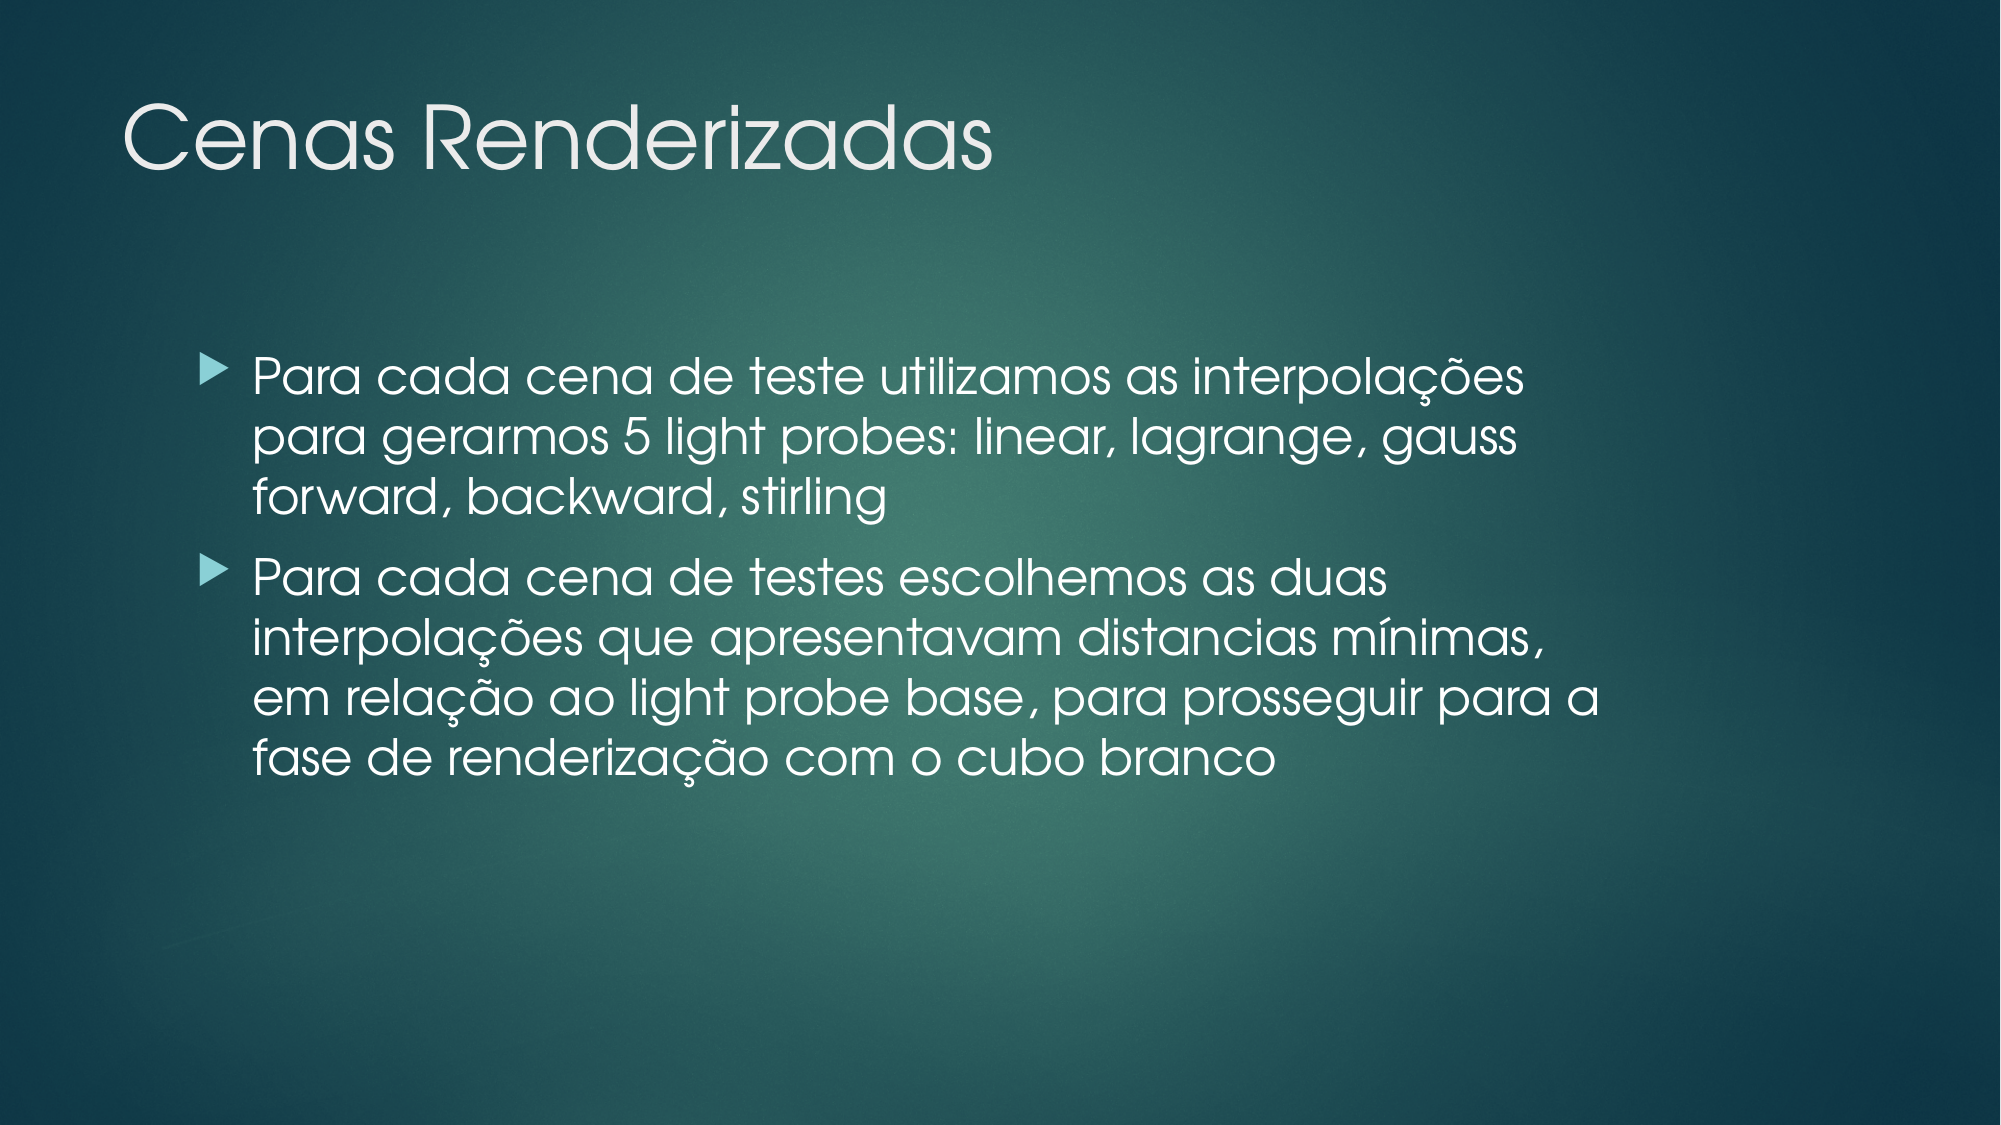

# Cenas Renderizadas
Para cada cena de teste utilizamos as interpolações para gerarmos 5 light probes: linear, lagrange, gauss forward, backward, stirling
Para cada cena de testes escolhemos as duas interpolações que apresentavam distancias mínimas, em relação ao light probe base, para prosseguir para a fase de renderização com o cubo branco